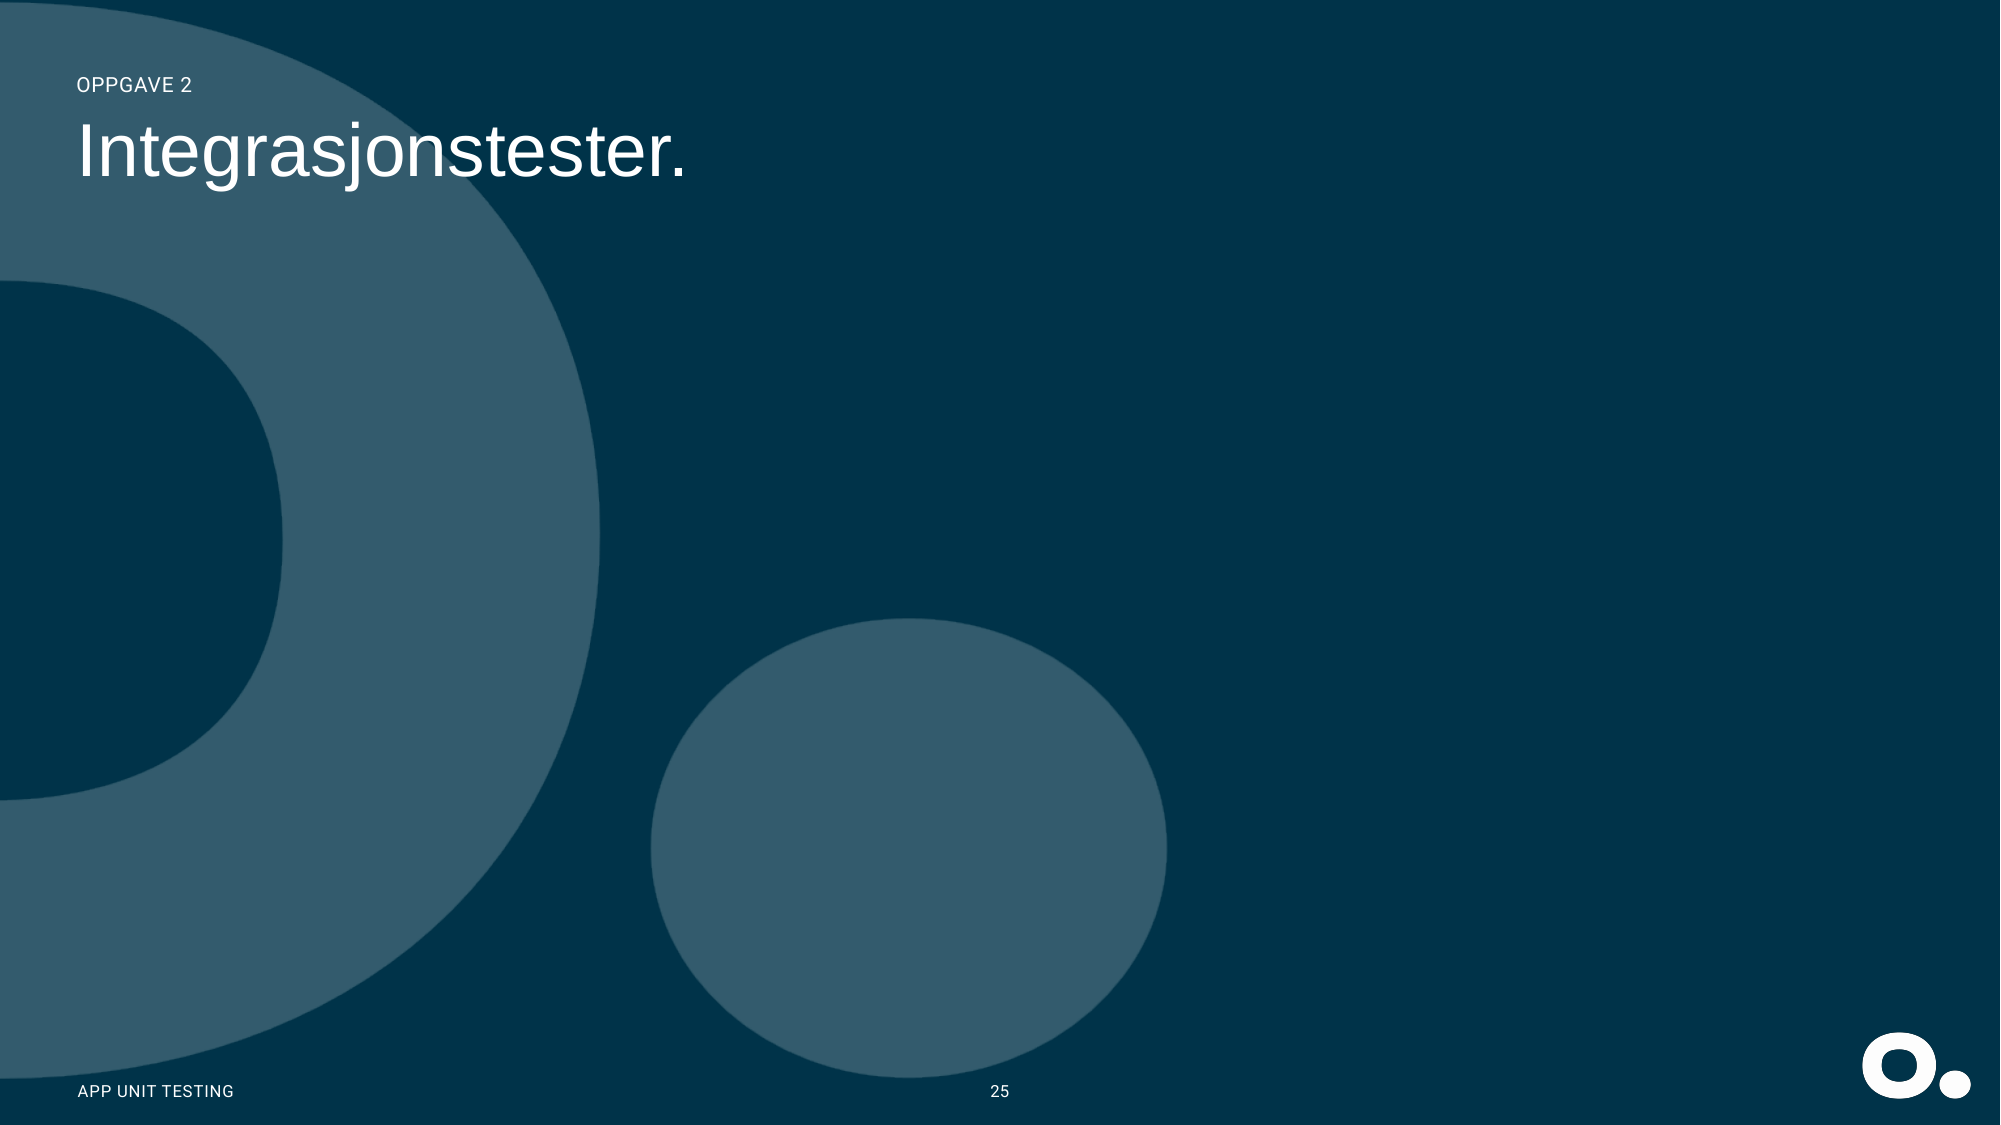

Oppgave 2
# Integrasjonstester.
APP Unit testing
25